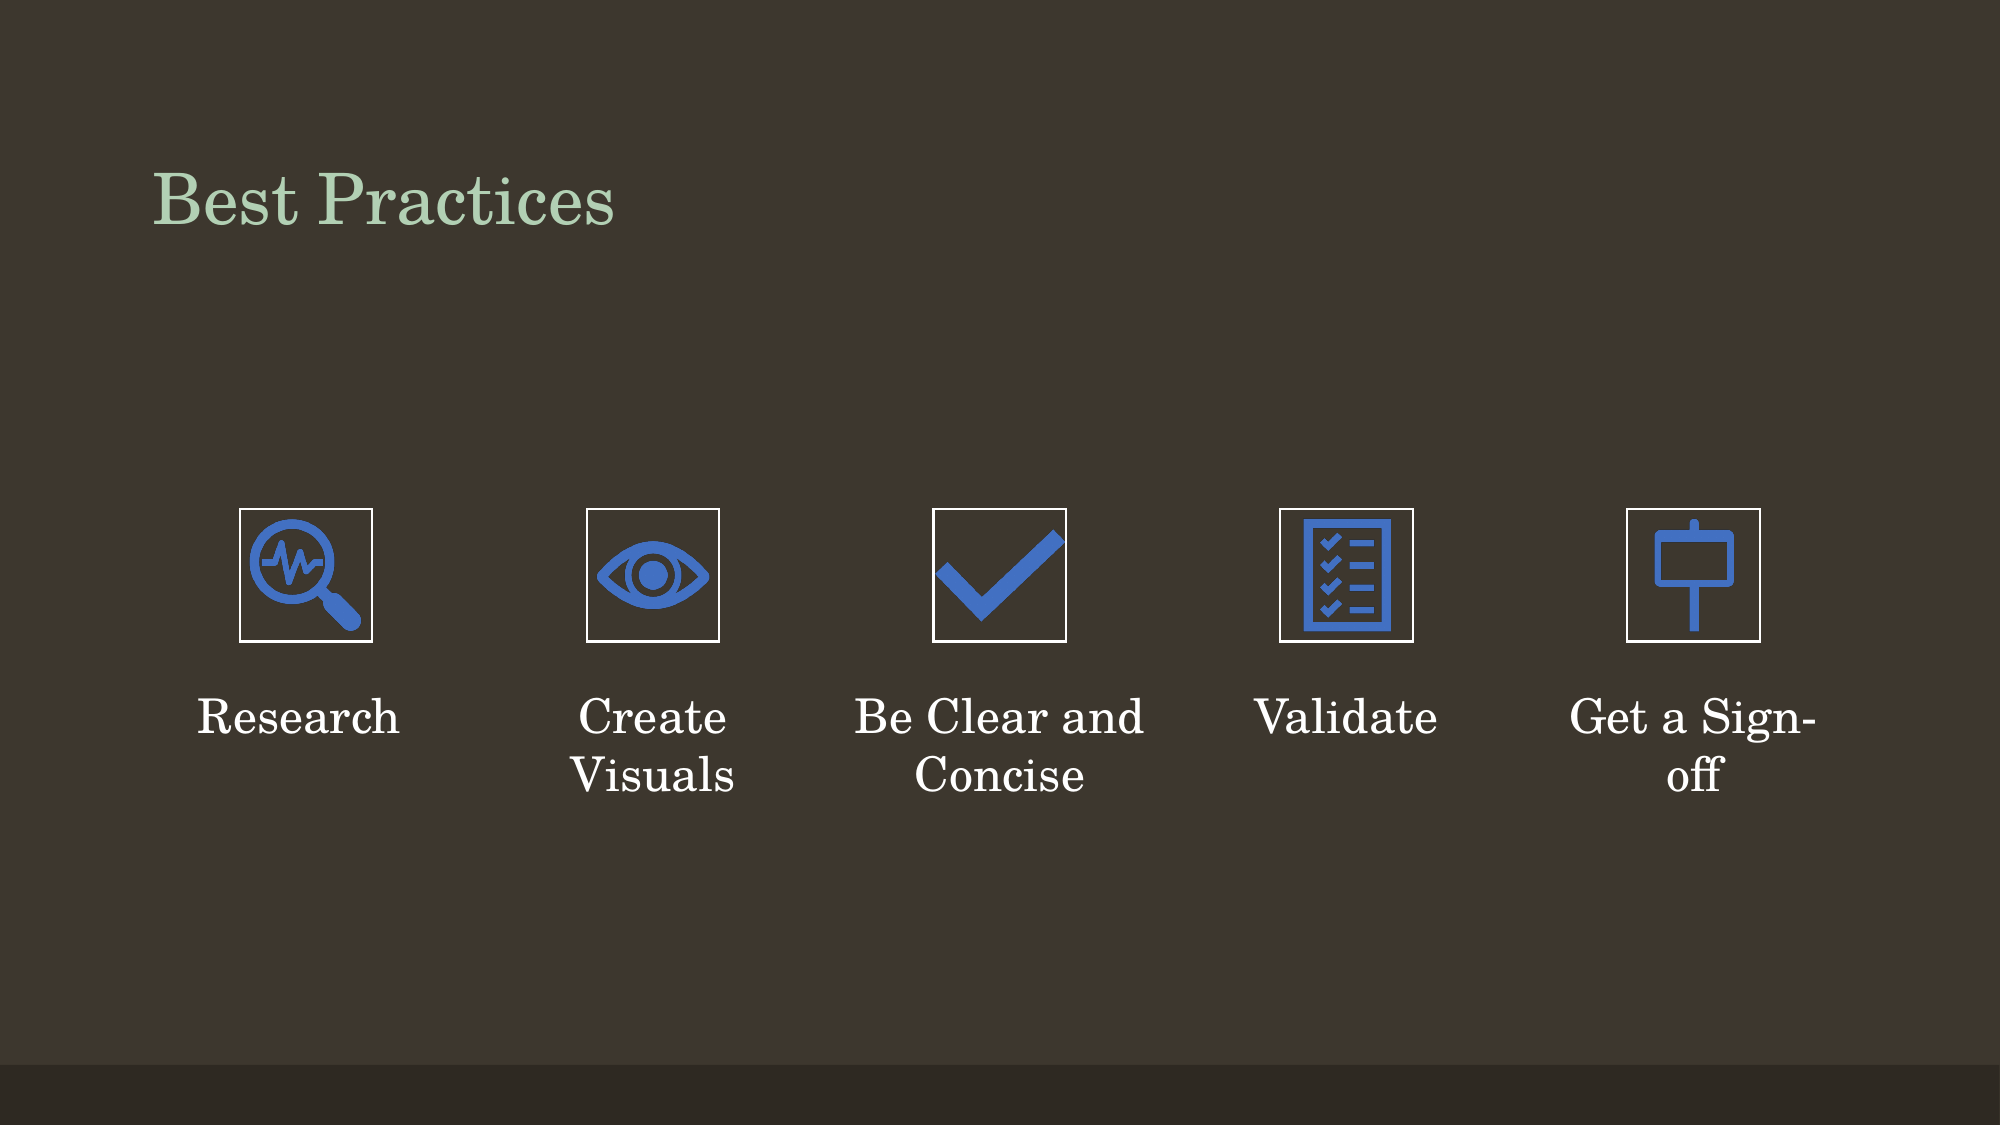

# Best Practices
Research
Create Visuals
Be Clear and Concise
Validate
Get a Sign-off